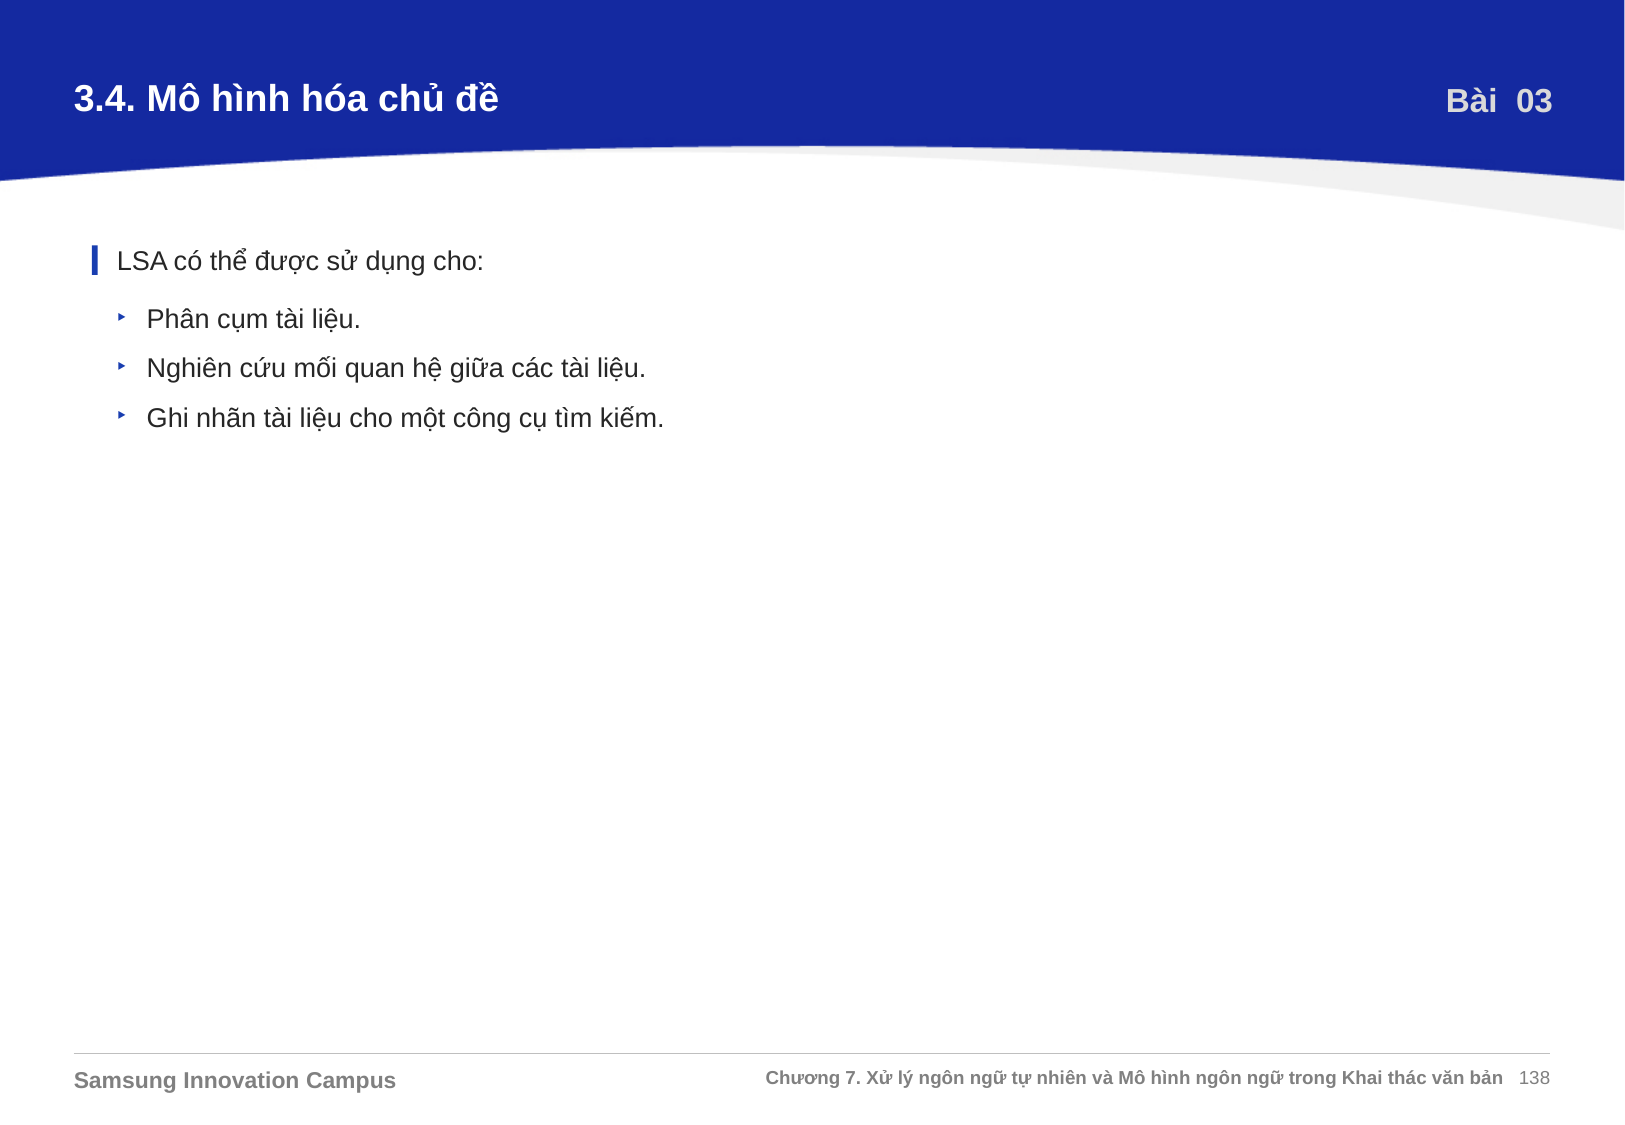

3.4. Mô hình hóa chủ đề
Bài  03
LSA có thể được sử dụng cho:

Phân cụm tài liệu.
Nghiên cứu mối quan hệ giữa các tài liệu.
Ghi nhãn tài liệu cho một công cụ tìm kiếm.